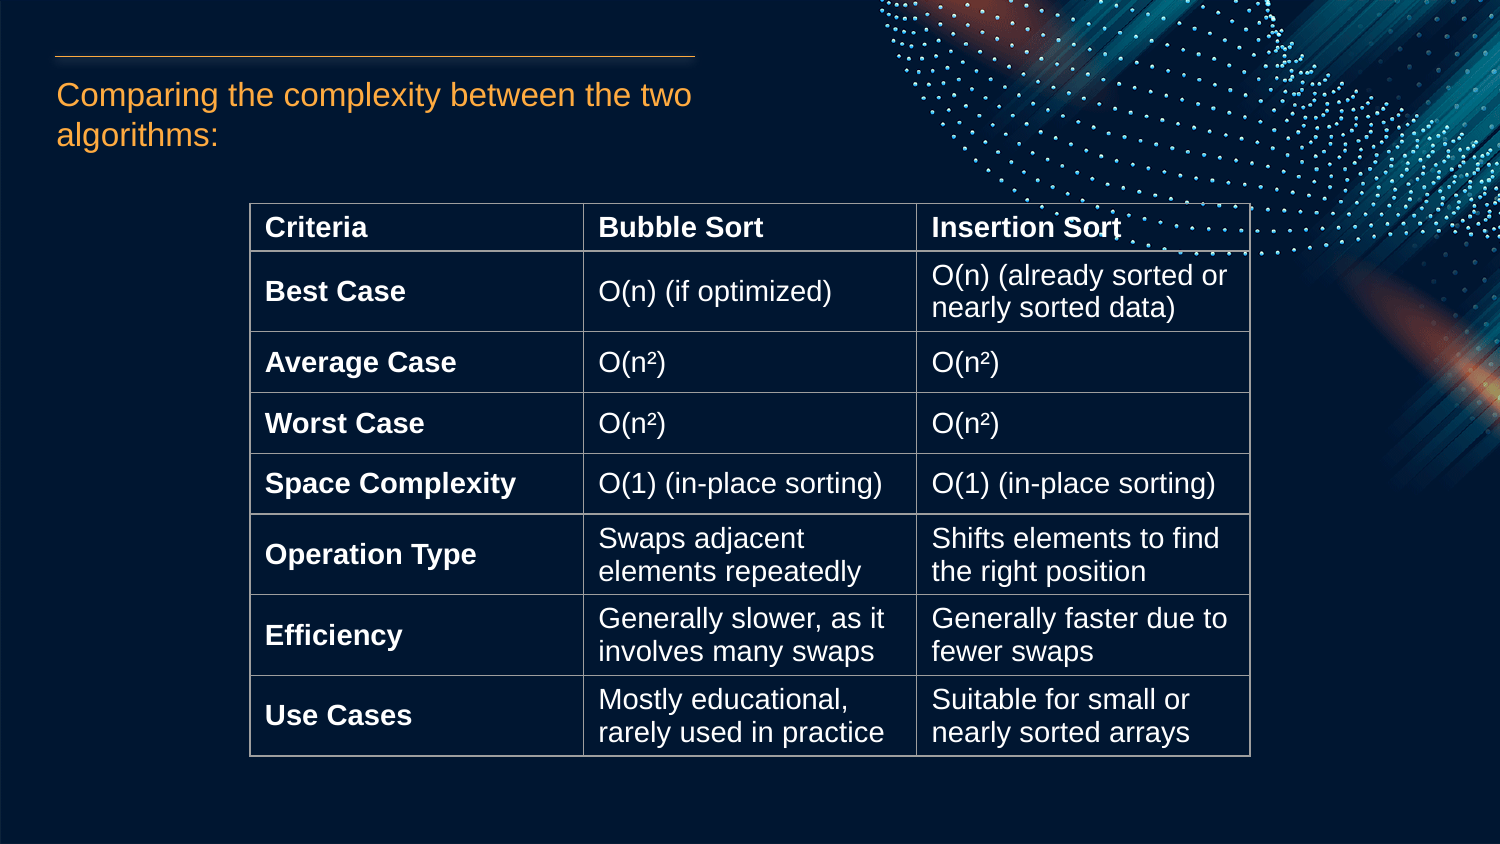

# Comparing the complexity between the two algorithms:
| Criteria | Bubble Sort | Insertion Sort |
| --- | --- | --- |
| Best Case | O(n) (if optimized) | O(n) (already sorted or nearly sorted data) |
| Average Case | O(n²) | O(n²) |
| Worst Case | O(n²) | O(n²) |
| Space Complexity | O(1) (in-place sorting) | O(1) (in-place sorting) |
| Operation Type | Swaps adjacent elements repeatedly | Shifts elements to find the right position |
| Efficiency | Generally slower, as it involves many swaps | Generally faster due to fewer swaps |
| Use Cases | Mostly educational, rarely used in practice | Suitable for small or nearly sorted arrays |